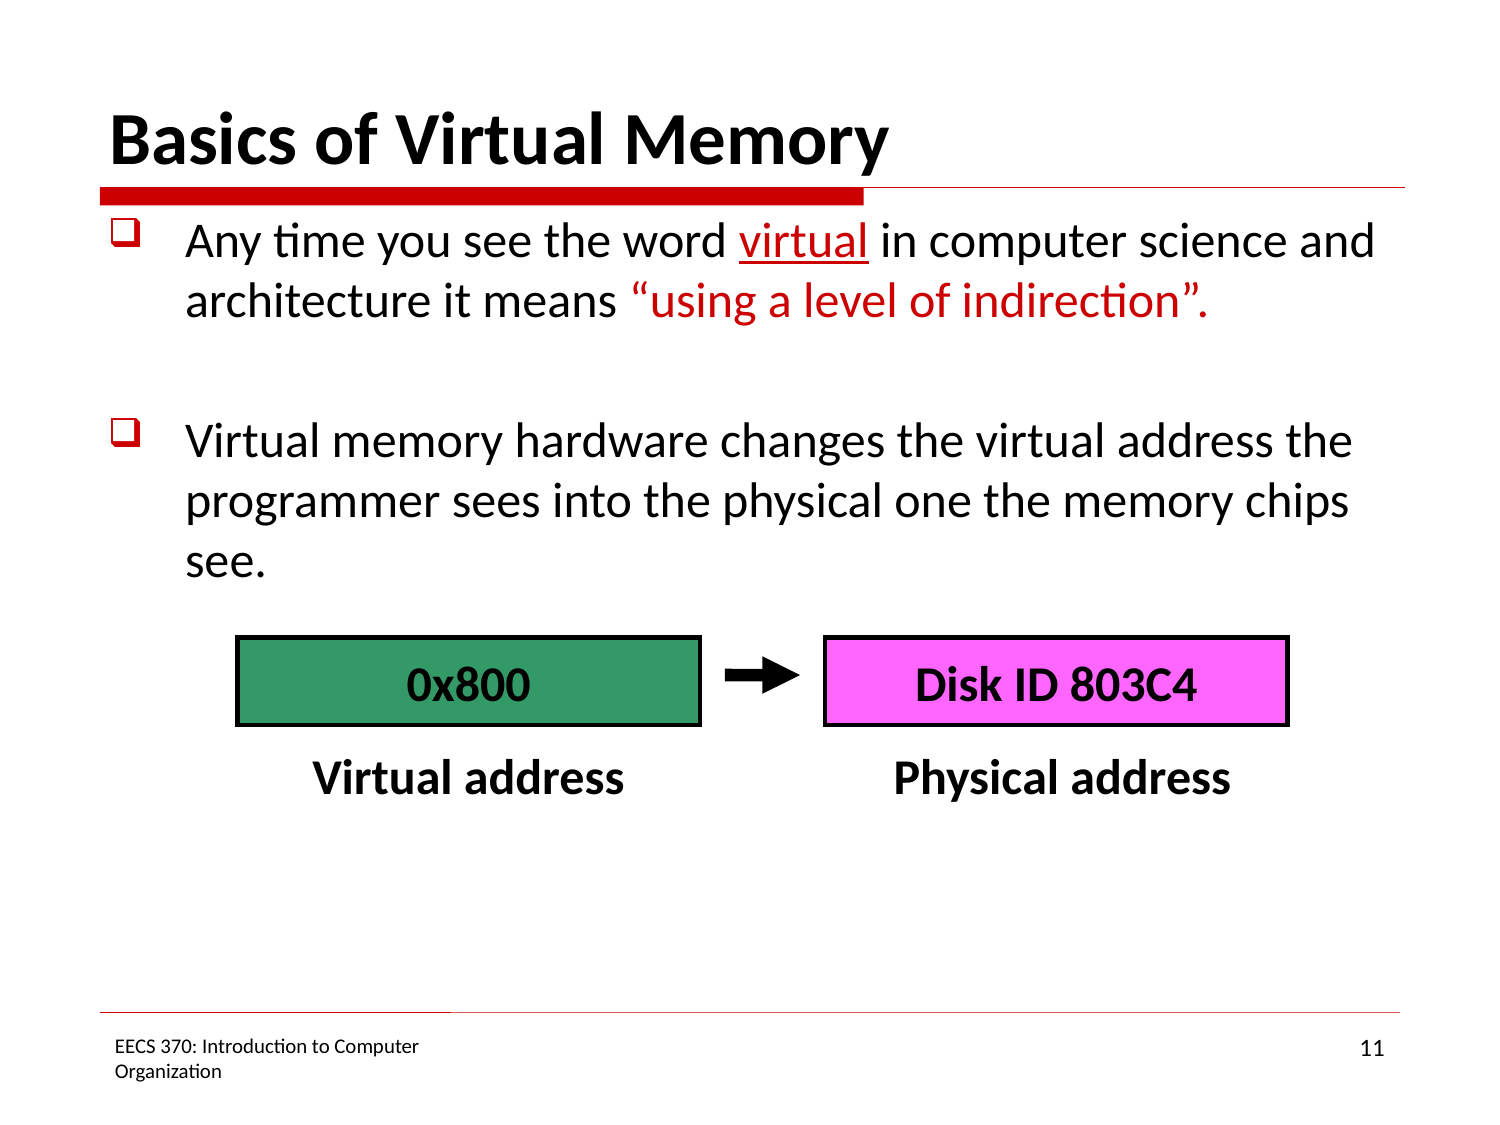

# Basics of Virtual Memory
Any time you see the word virtual in computer science and architecture it means “using a level of indirection”.

Virtual memory hardware changes the virtual address the programmer sees into the physical one the memory chips see.
0x800
0x3C00
Disk ID 803C4

Virtual address
Physical address
11
EECS 370: Introduction to Computer Organization